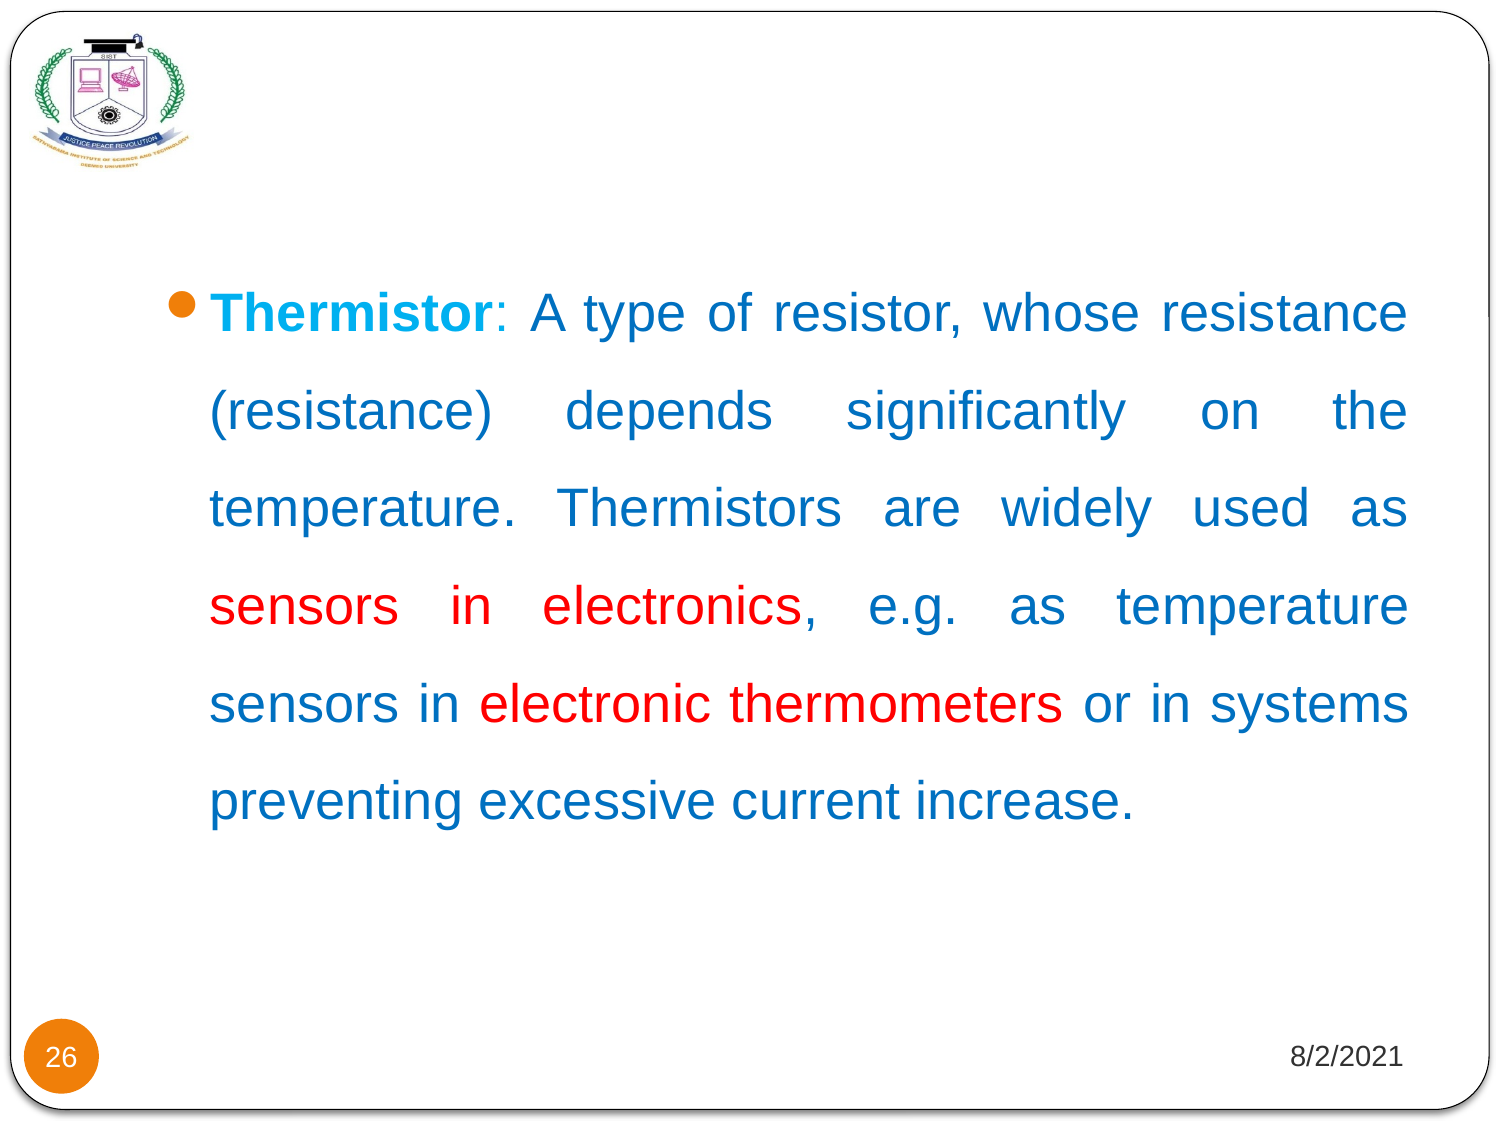

#
Thermistor: A type of resistor, whose resistance (resistance) depends significantly on the temperature. Thermistors are widely used as sensors in electronics, e.g. as temperature sensors in electronic thermometers or in systems preventing excessive current increase.

8/2/2021
26